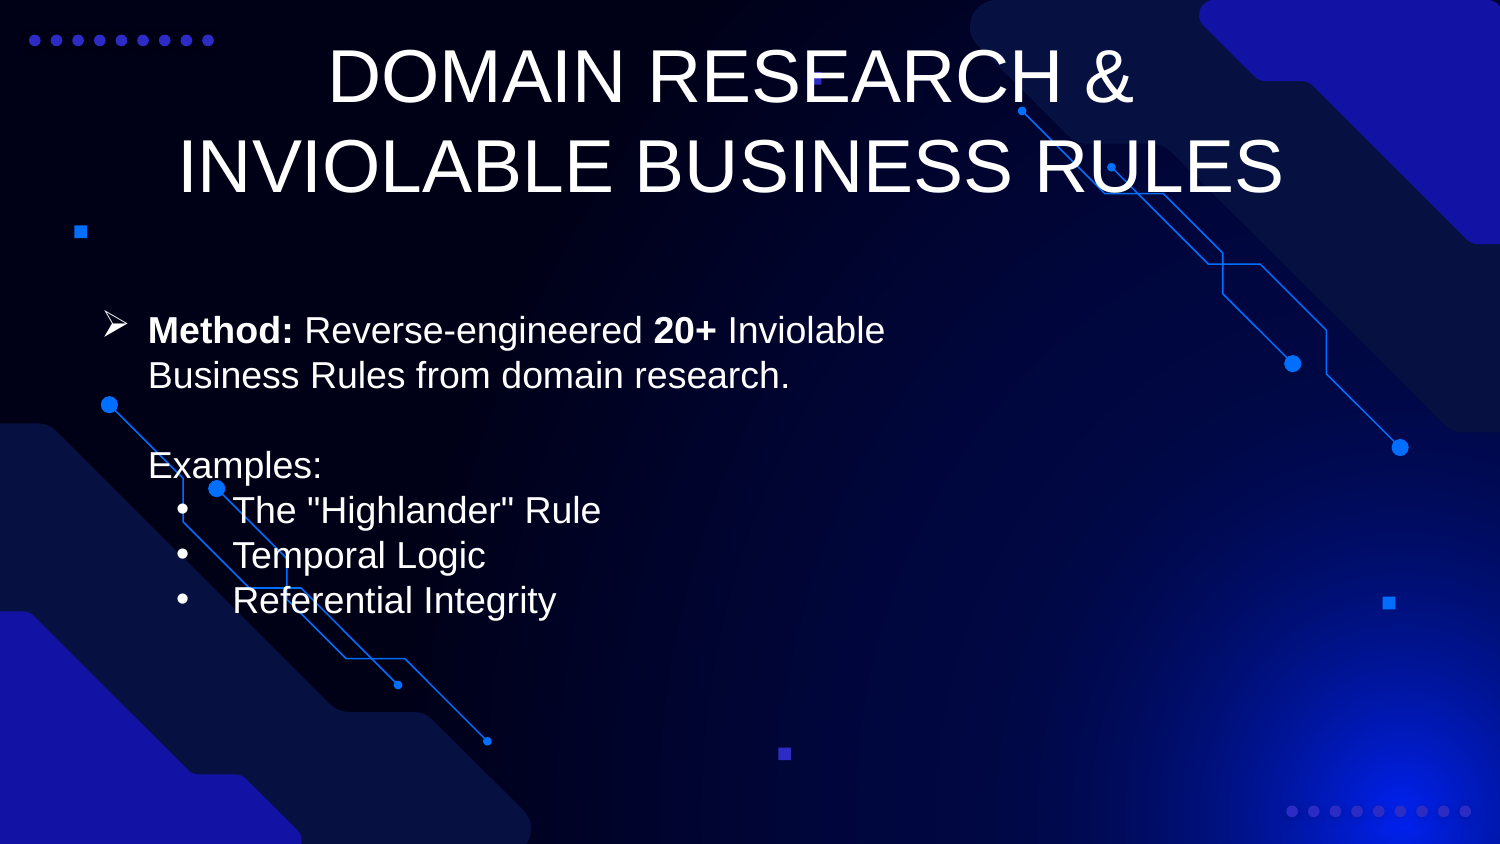

DOMAIN RESEARCH & INVIOLABLE BUSINESS RULES
Method: Reverse-engineered 20+ Inviolable Business Rules from domain research.
Examples:
The "Highlander" Rule
Temporal Logic
Referential Integrity